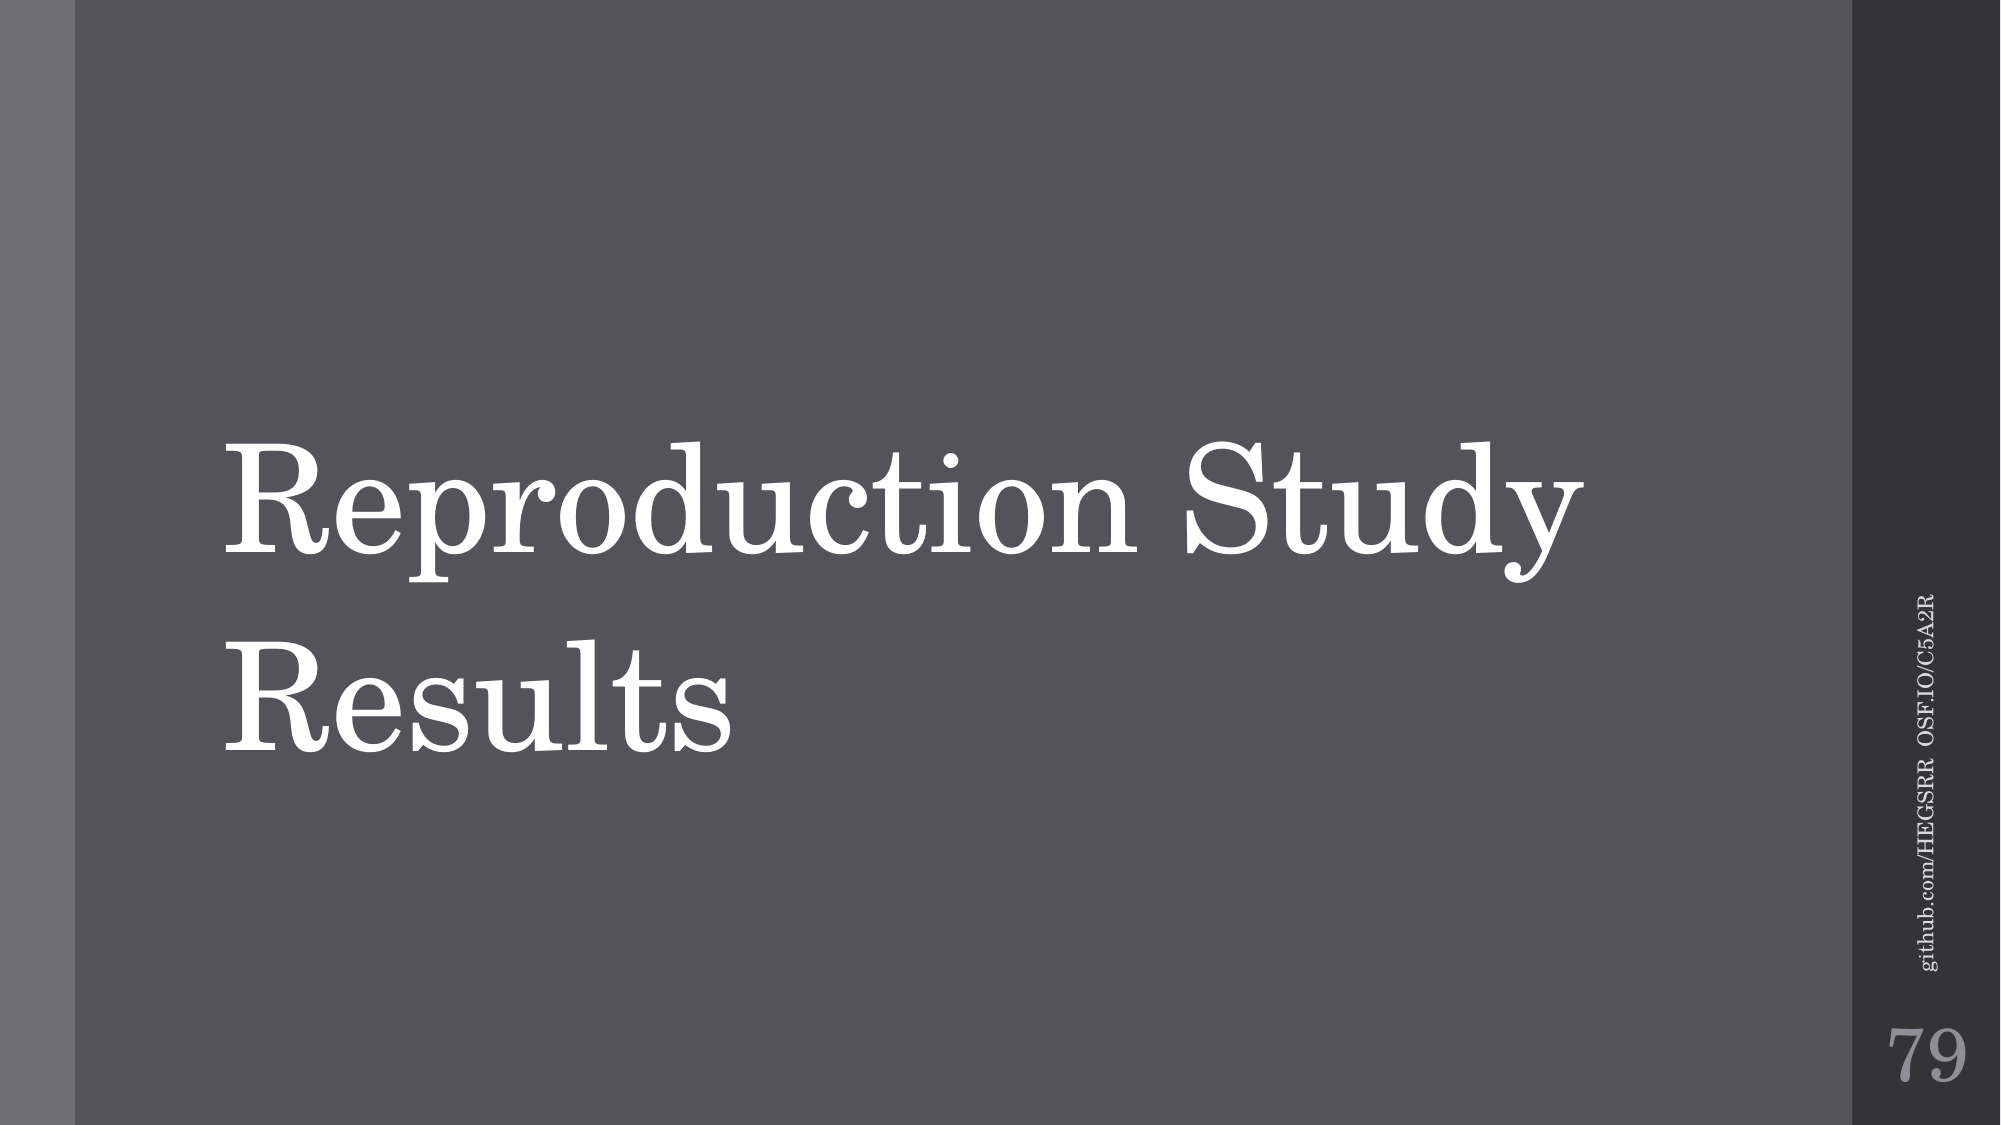

# Reproduction Study Results
github.com/HEGSRR  OSF.IO/C5A2R

79